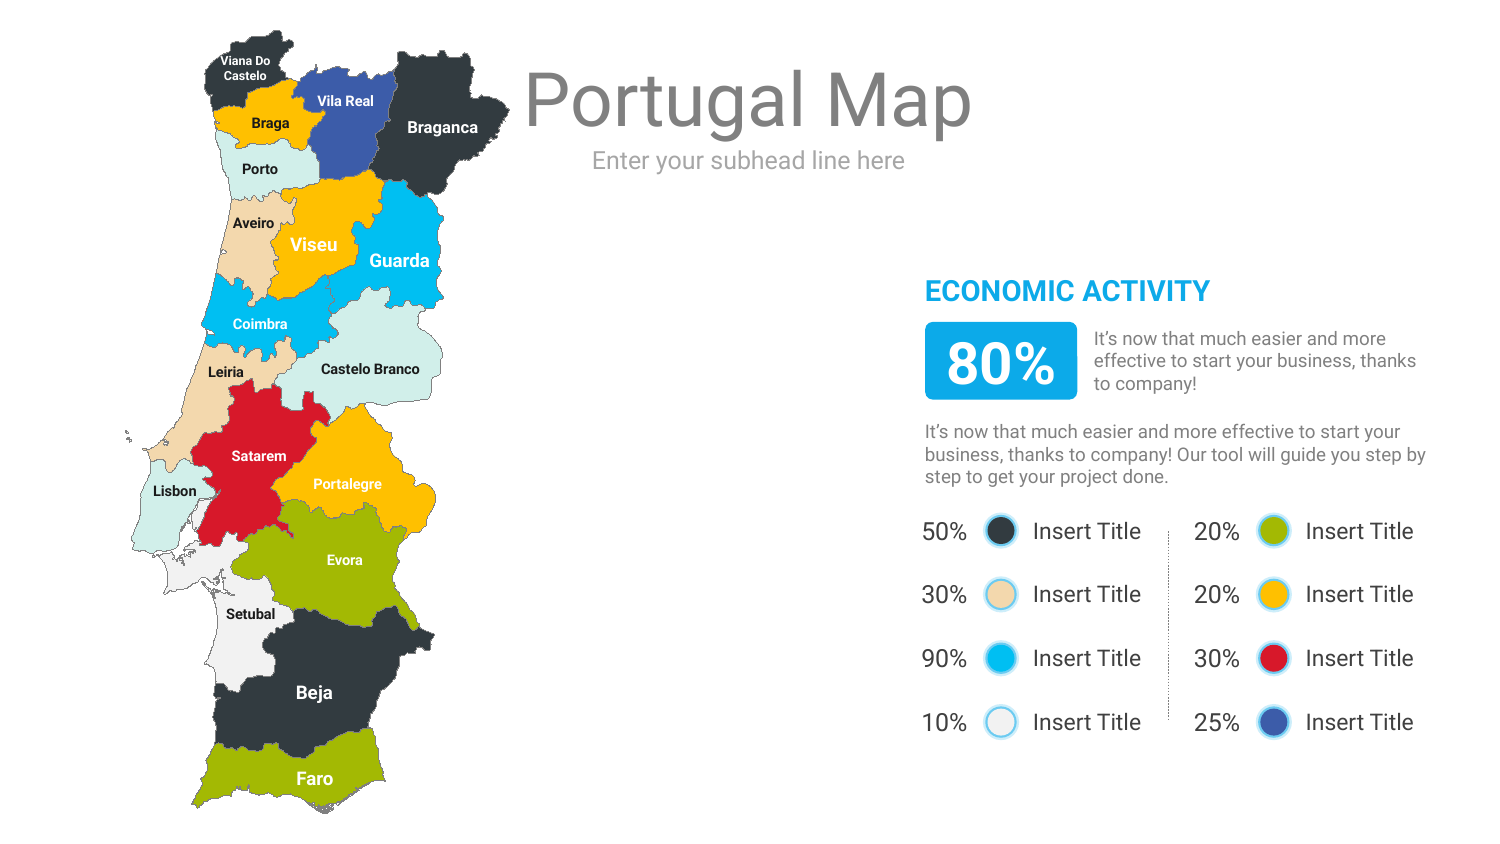

Viana Do
Castelo
# Portugal Map
Vila Real
Braga
Braganca
Enter your subhead line here
Porto
Aveiro
Viseu
Guarda
ECONOMIC ACTIVITY
Coimbra
80%
It’s now that much easier and more effective to start your business, thanks to company!
Castelo Branco
Leiria
It’s now that much easier and more effective to start your business, thanks to company! Our tool will guide you step by step to get your project done.
Satarem
Portalegre
Lisbon

20%
50%
Insert Title
Insert Title
Evora

20%
30%
Insert Title
Insert Title
Setubal

30%
90%
Insert Title
Insert Title
Beja

10%
25%
Insert Title
Insert Title
Faro